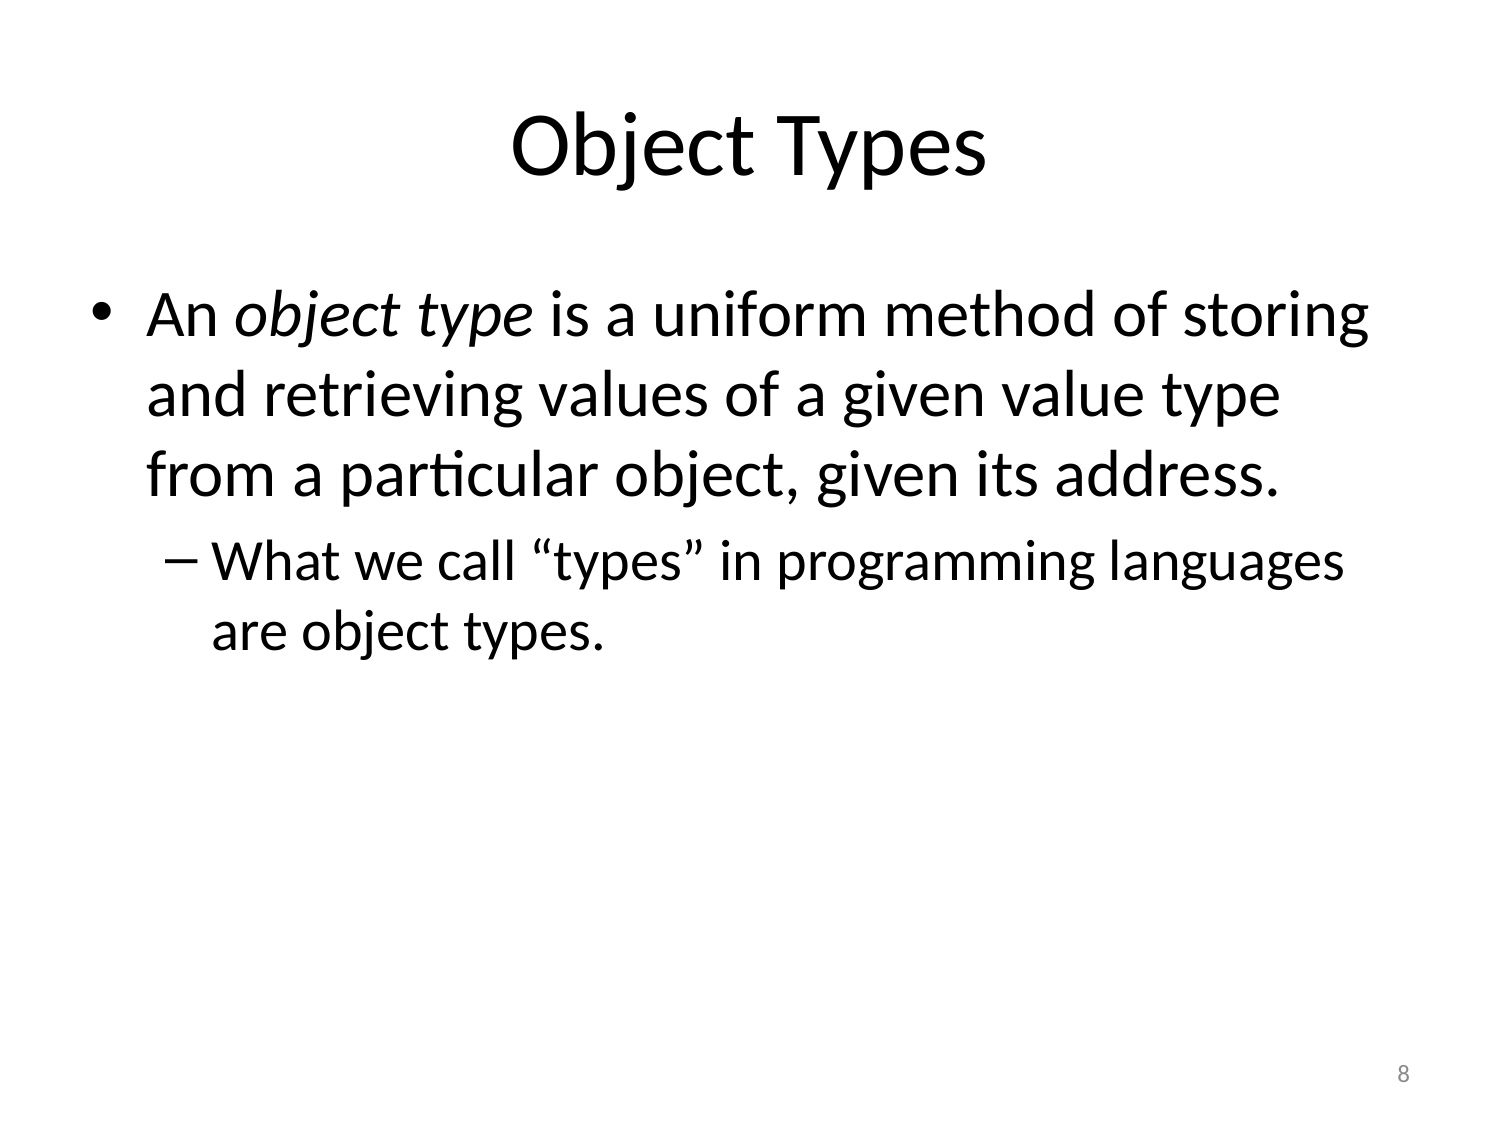

# Object Types
An object type is a uniform method of storing and retrieving values of a given value type from a particular object, given its address.
What we call “types” in programming languages are object types.

8